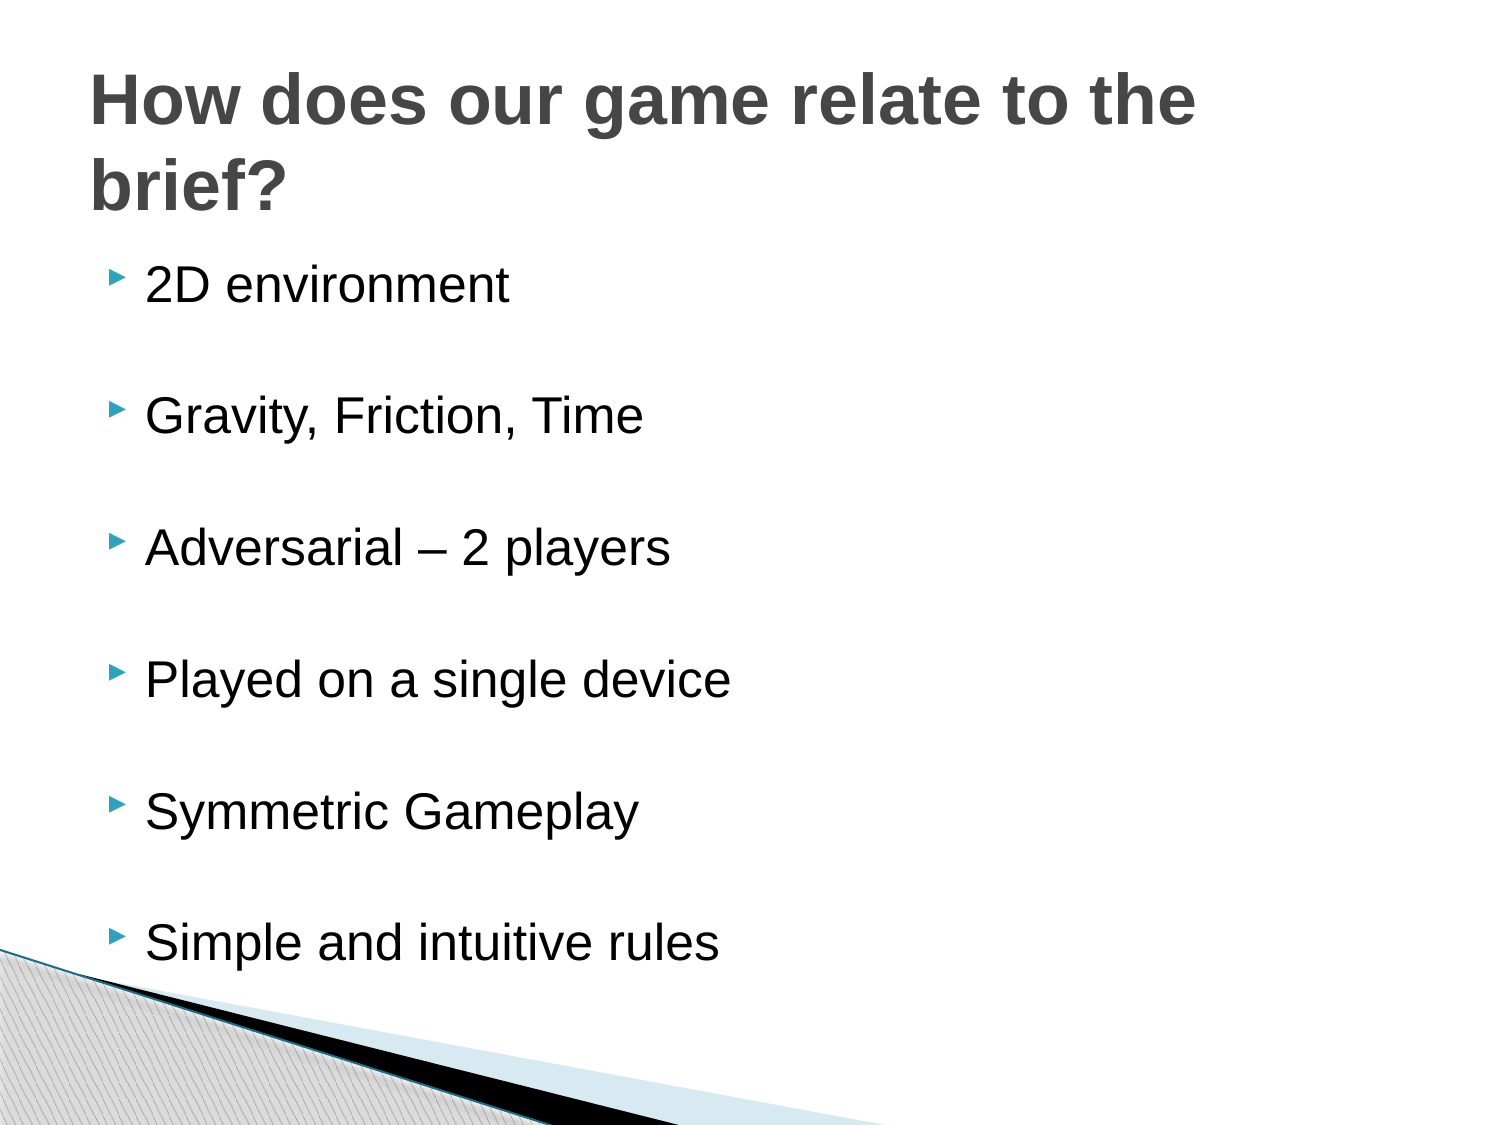

# How does our game relate to the brief?
2D environment
Gravity, Friction, Time
Adversarial – 2 players
Played on a single device
Symmetric Gameplay
Simple and intuitive rules